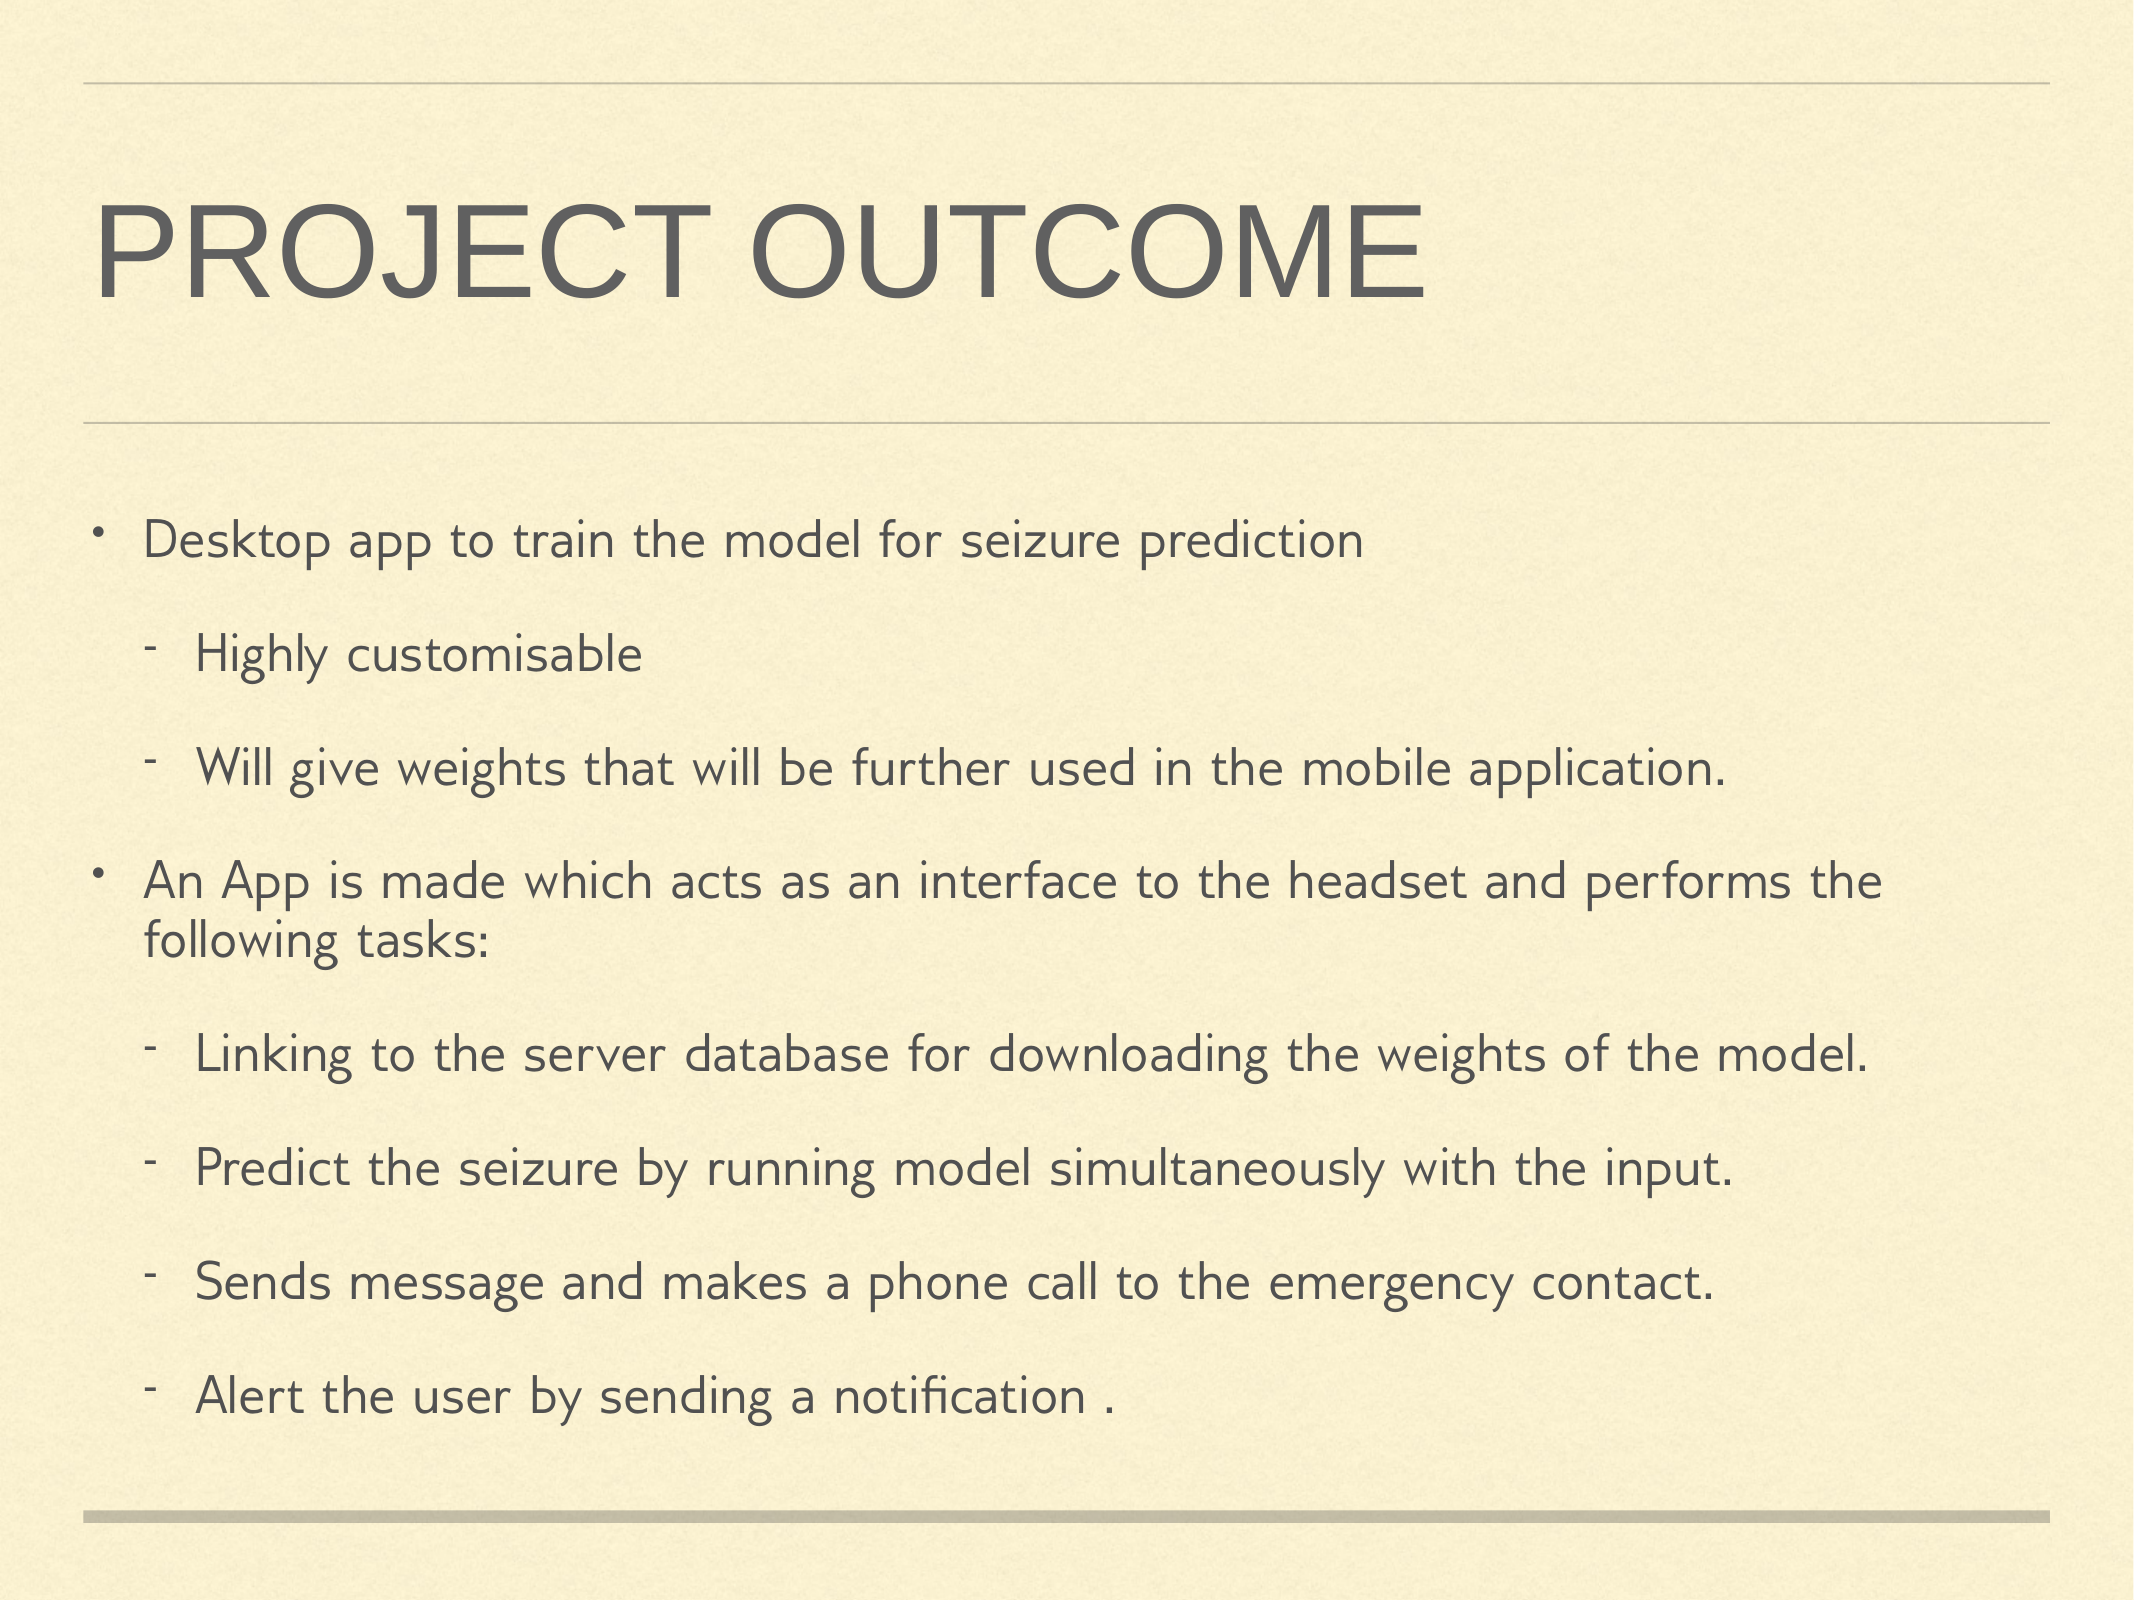

# PROJECT OUTCOME
Desktop app to train the model for seizure prediction
Highly customisable
Will give weights that will be further used in the mobile application.
An App is made which acts as an interface to the headset and performs the following tasks:
Linking to the server database for downloading the weights of the model.
Predict the seizure by running model simultaneously with the input.
Sends message and makes a phone call to the emergency contact.
Alert the user by sending a notification .